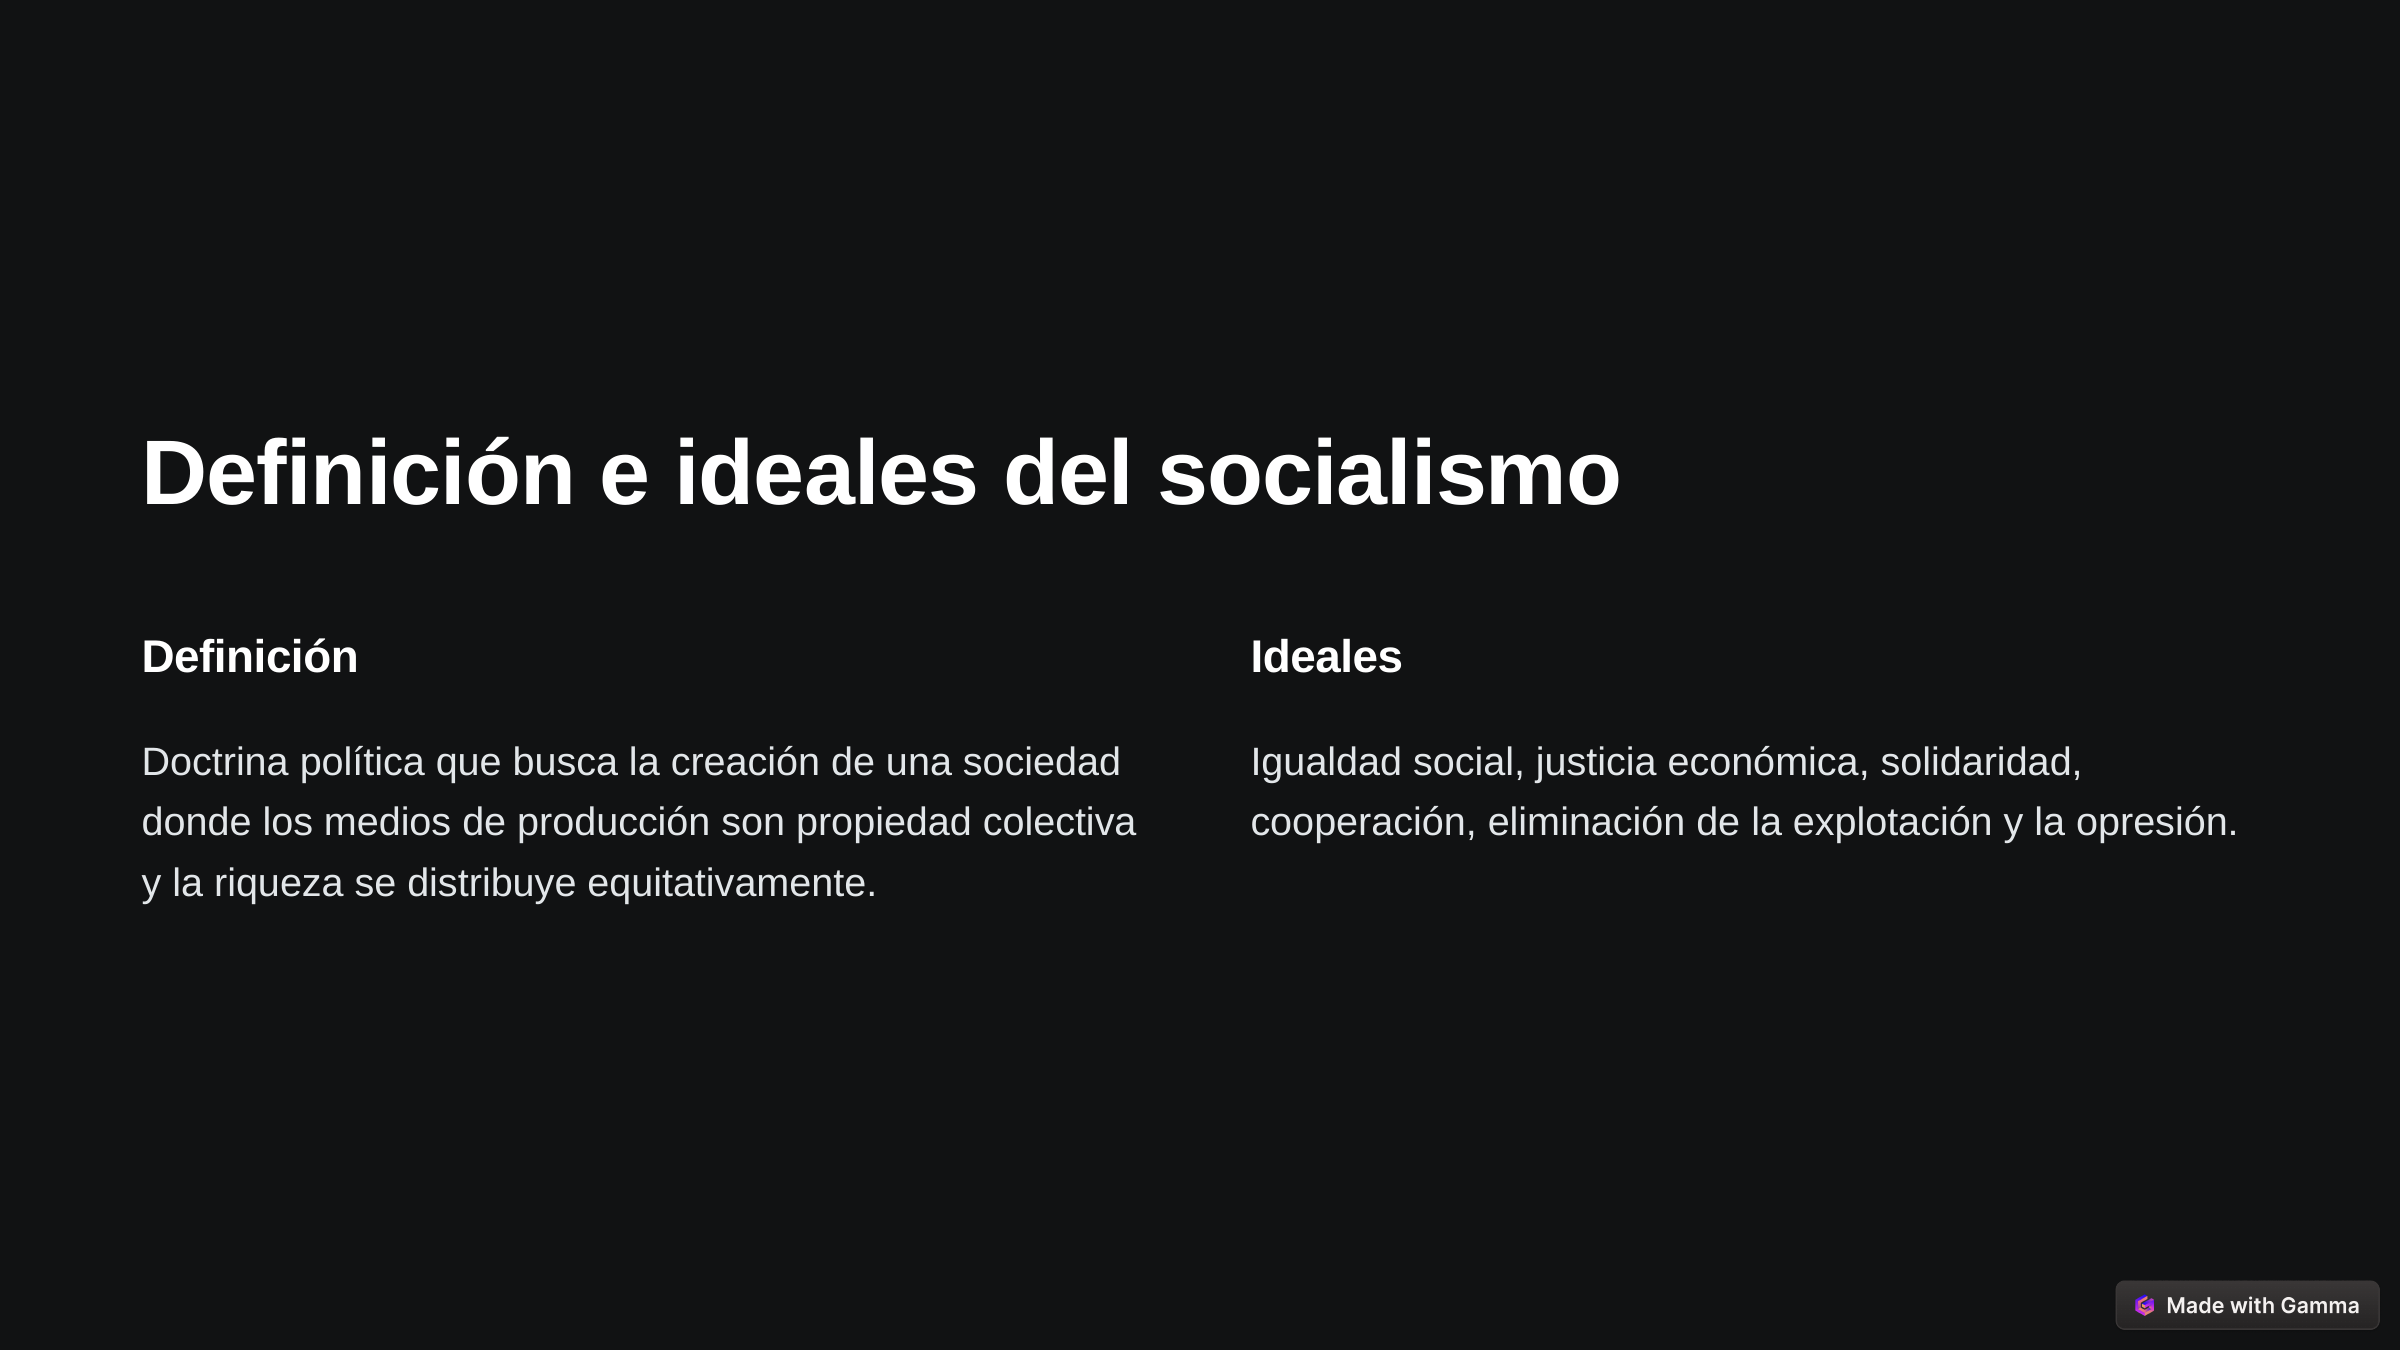

Definición e ideales del socialismo
Definición
Ideales
Doctrina política que busca la creación de una sociedad donde los medios de producción son propiedad colectiva y la riqueza se distribuye equitativamente.
Igualdad social, justicia económica, solidaridad, cooperación, eliminación de la explotación y la opresión.